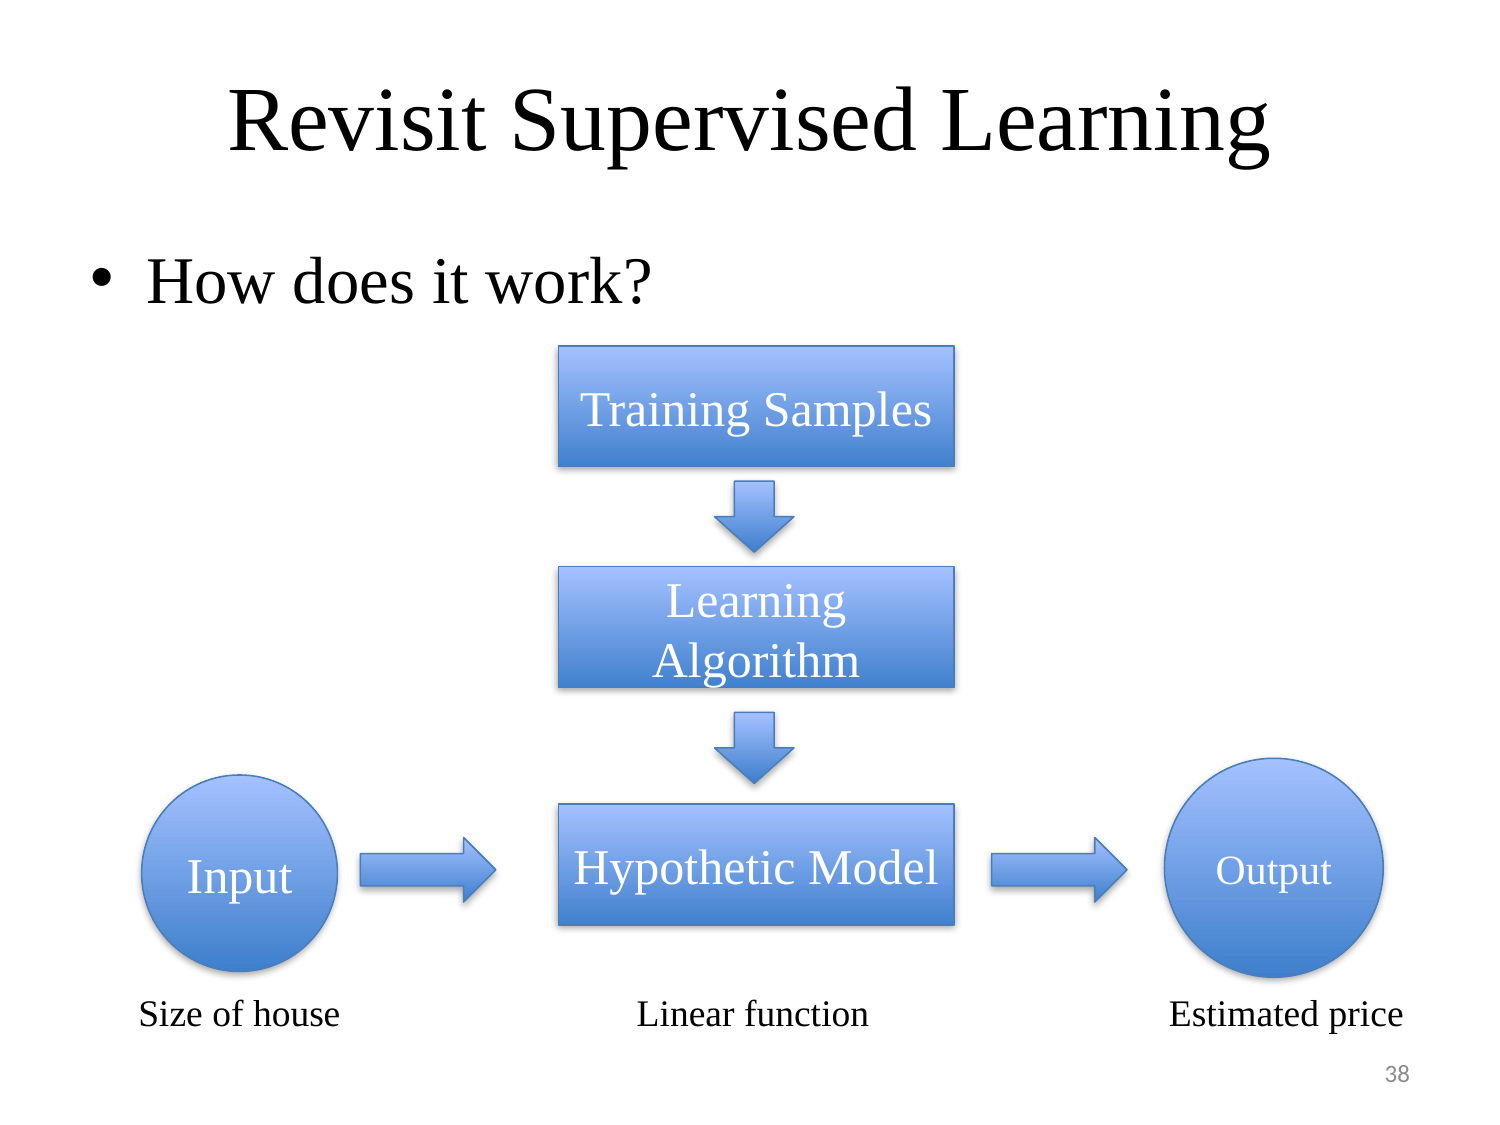

# Revisit Supervised Learning
How does it work?
Training Samples

Learning Algorithm

Output
Input
Hypothetic Model

Size of house
Linear function
Estimated price
38